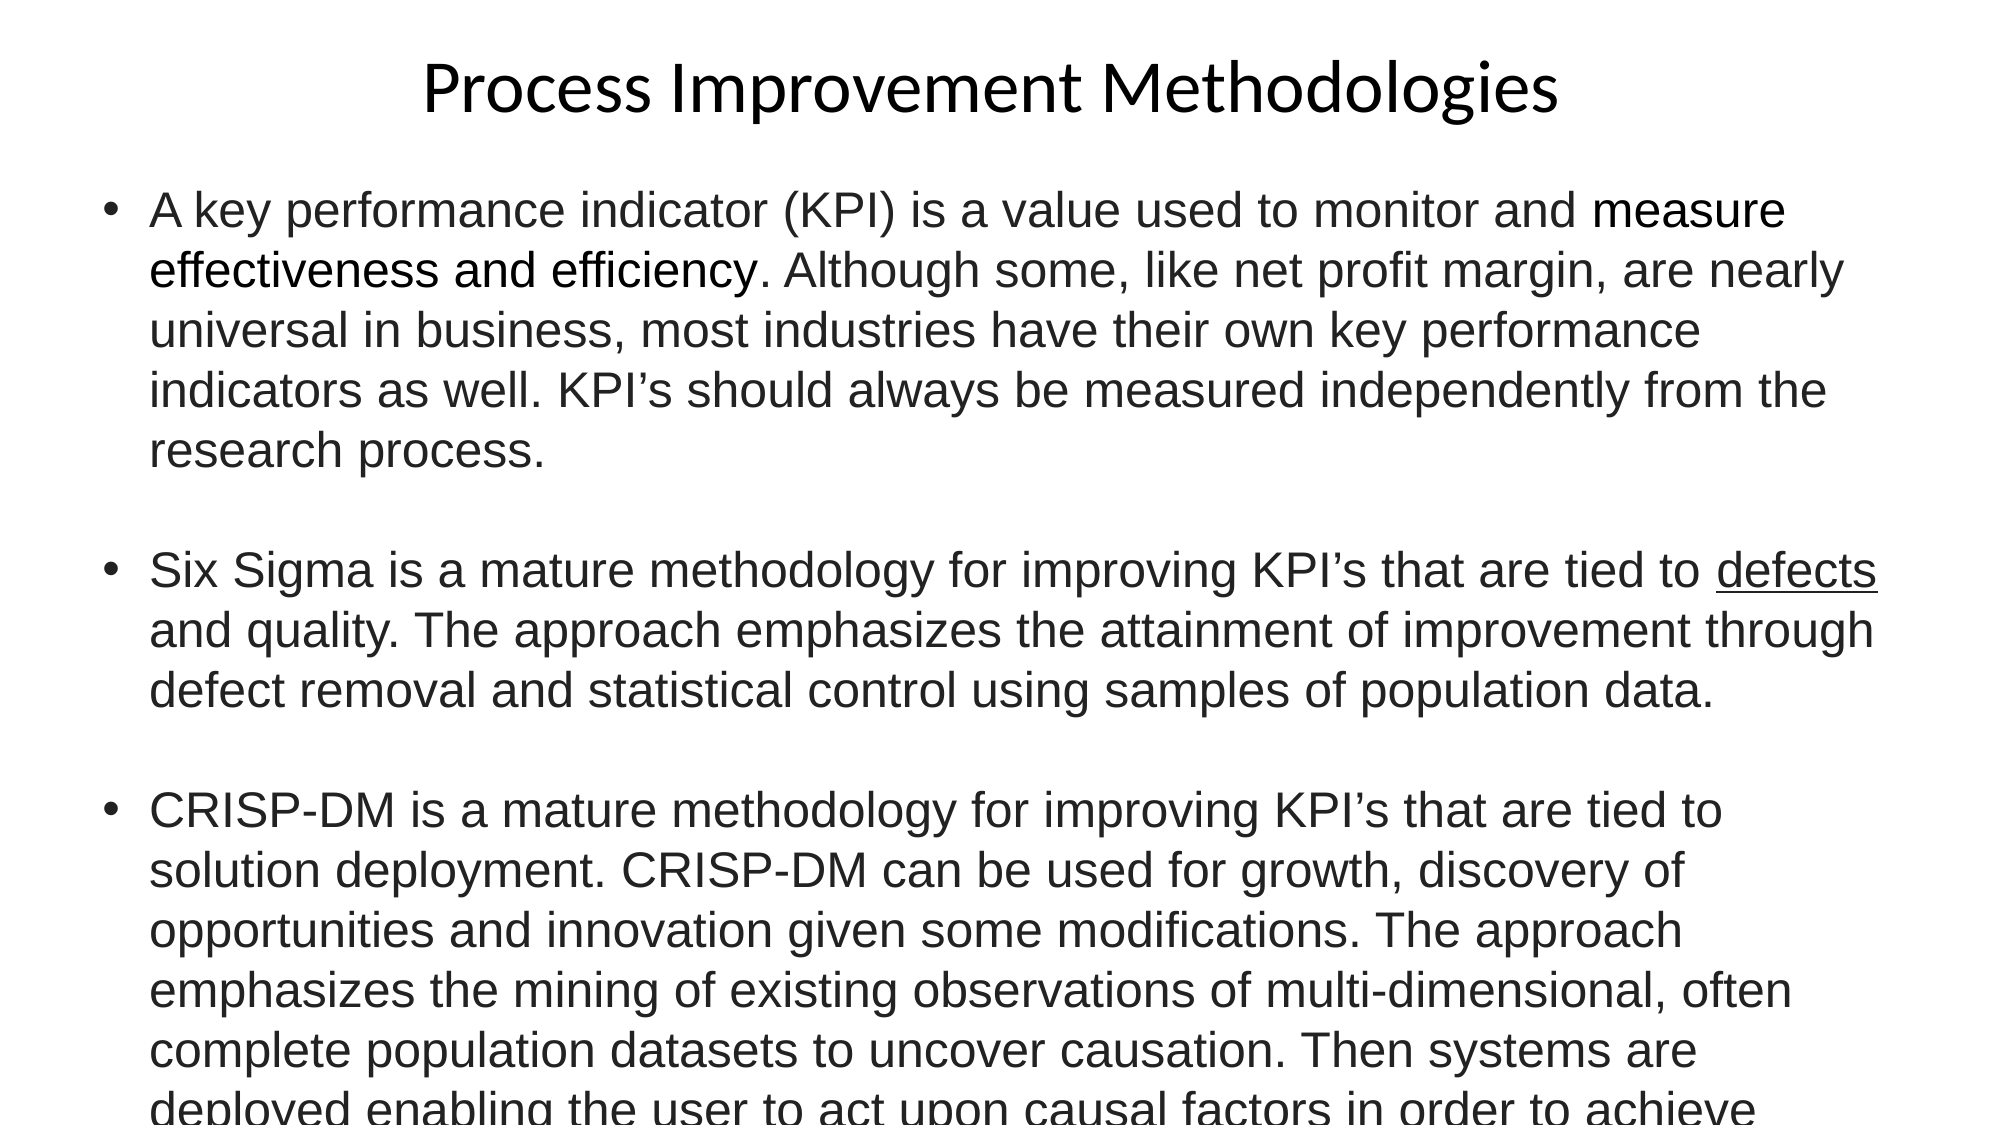

Process Improvement Methodologies
A key performance indicator (KPI) is a value used to monitor and measure effectiveness and efficiency. Although some, like net profit margin, are nearly universal in business, most industries have their own key performance indicators as well. KPI’s should always be measured independently from the research process.

Six Sigma is a mature methodology for improving KPI’s that are tied to defects and quality. The approach emphasizes the attainment of improvement through defect removal and statistical control using samples of population data.

CRISP-DM is a mature methodology for improving KPI’s that are tied to solution deployment. CRISP-DM can be used for growth, discovery of opportunities and innovation given some modifications. The approach emphasizes the mining of existing observations of multi-dimensional, often complete population datasets to uncover causation. Then systems are deployed enabling the user to act upon causal factors in order to achieve competitive advantage for the organization.